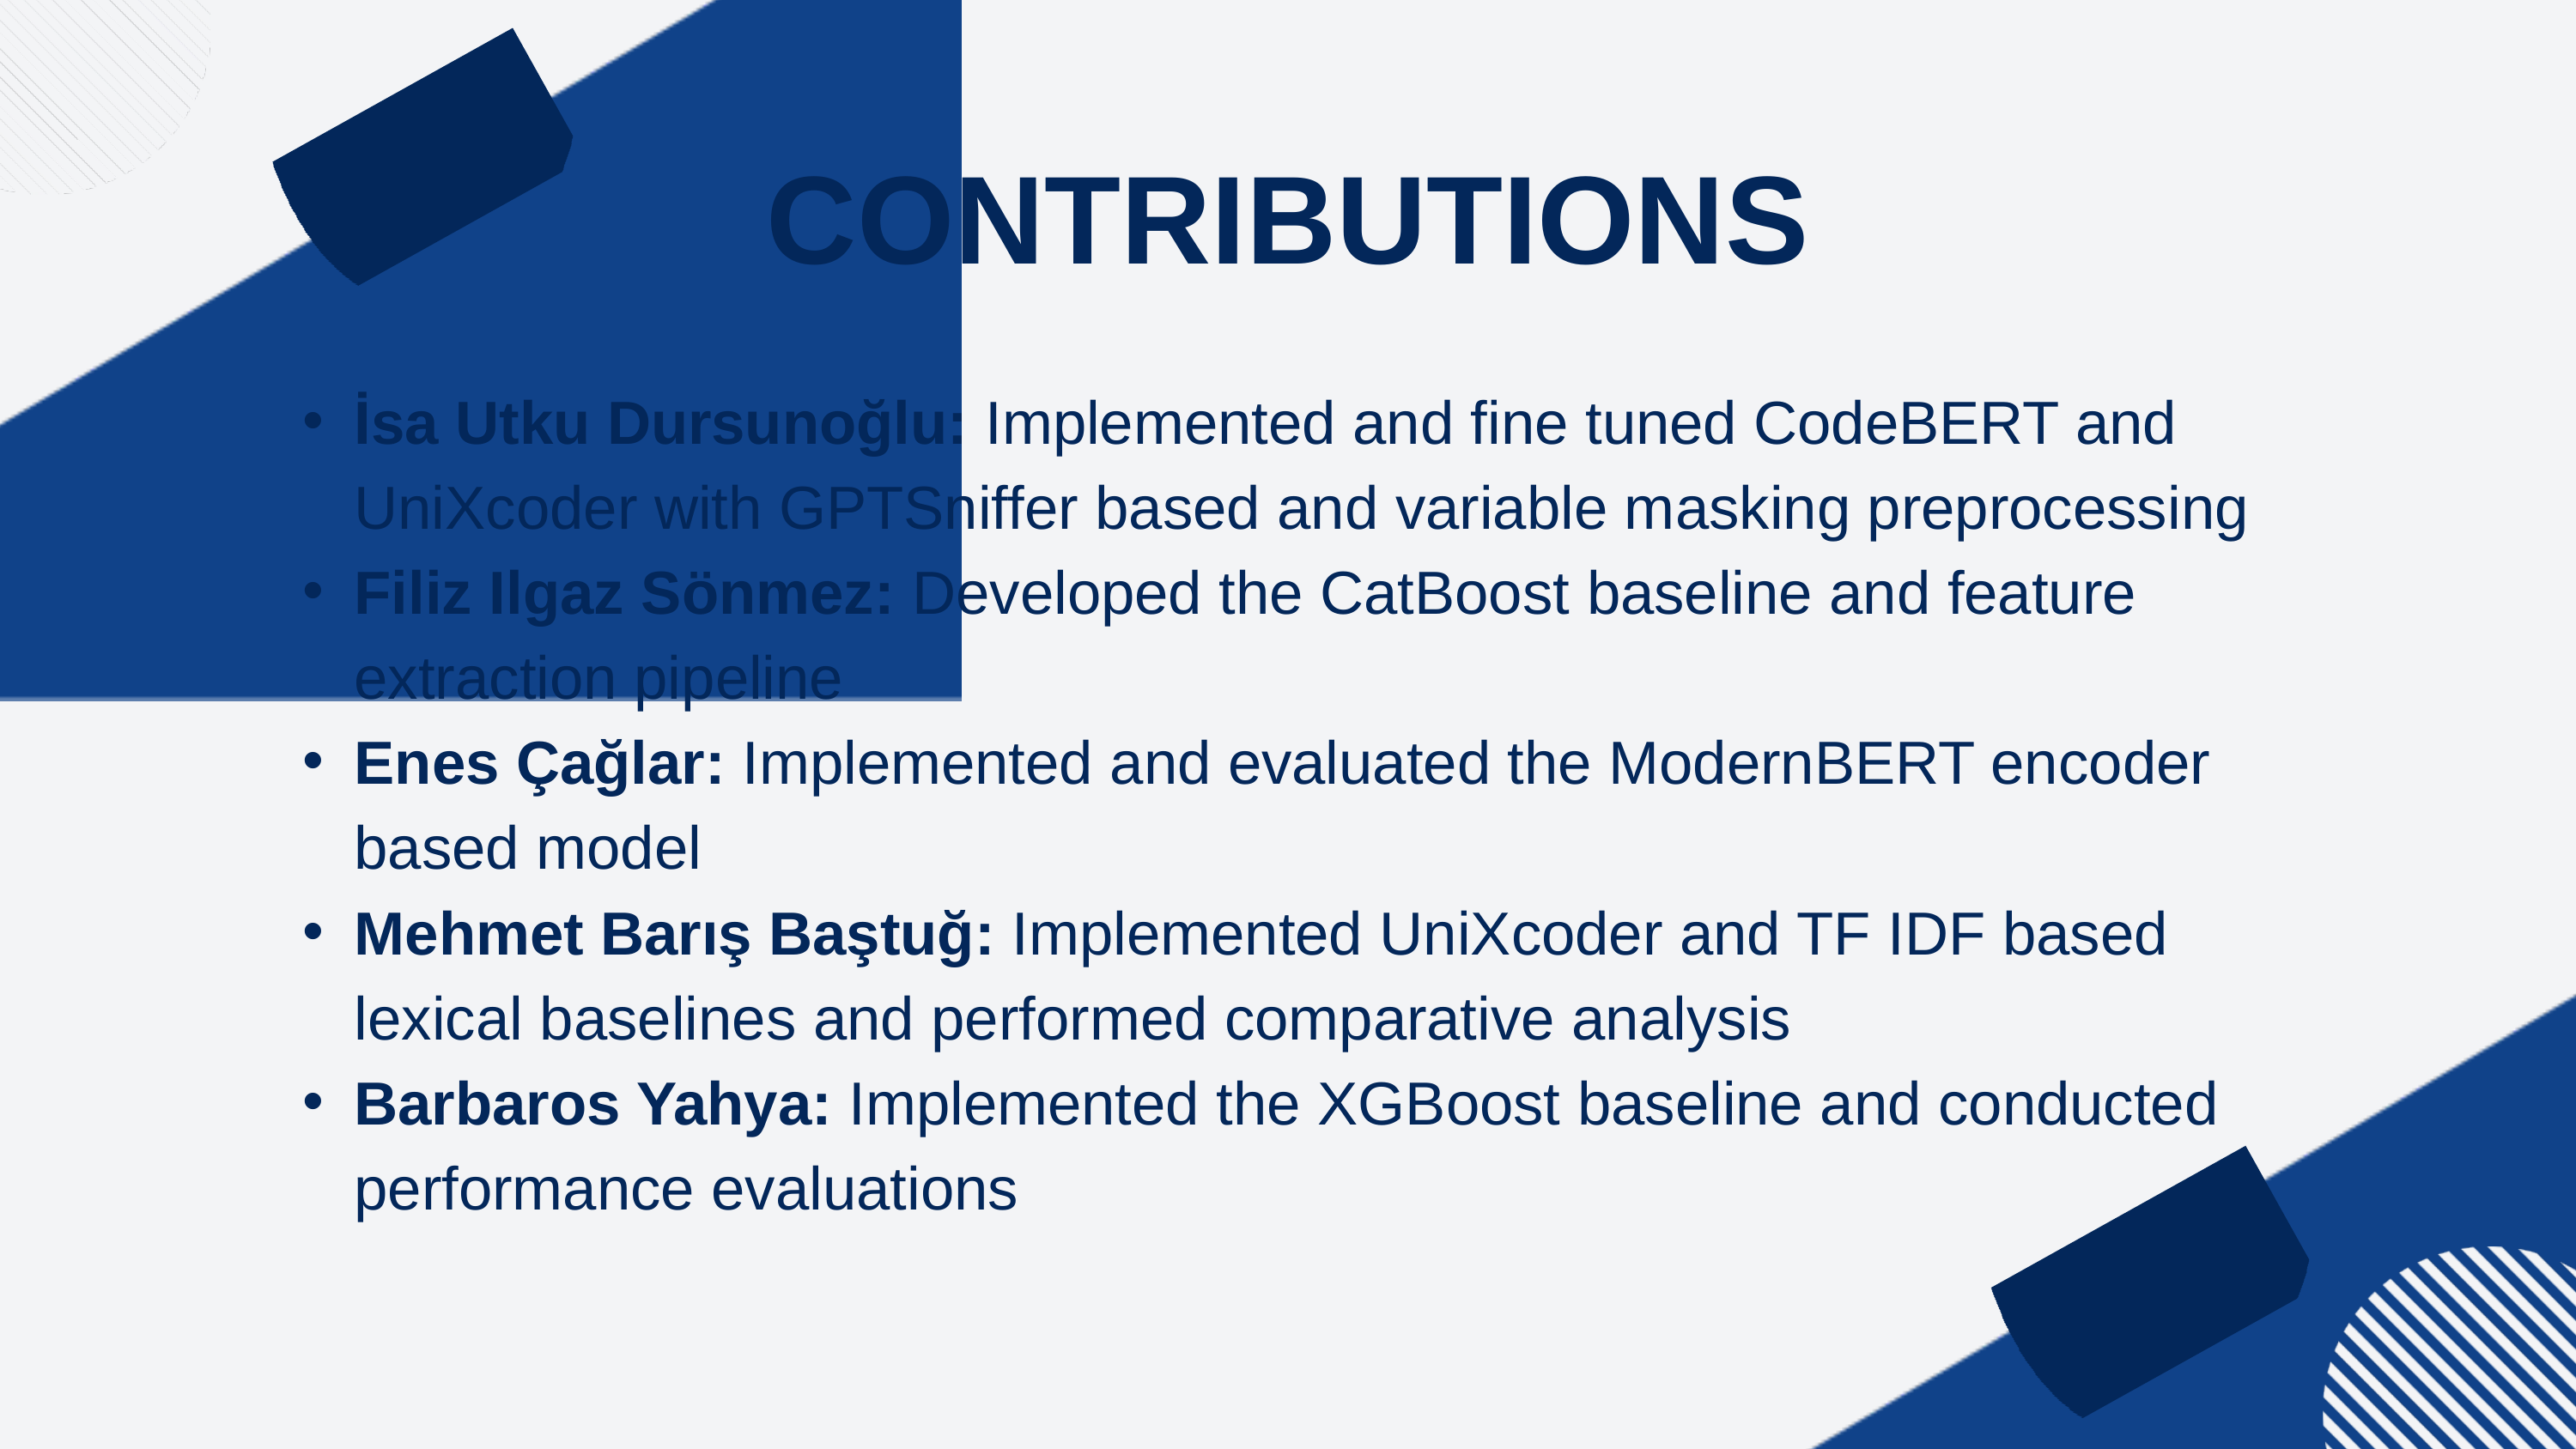

CONTRIBUTIONS
İsa Utku Dursunoğlu: Implemented and fine tuned CodeBERT and UniXcoder with GPTSniffer based and variable masking preprocessing
Filiz Ilgaz Sönmez: Developed the CatBoost baseline and feature extraction pipeline
Enes Çağlar: Implemented and evaluated the ModernBERT encoder based model
Mehmet Barış Baştuğ: Implemented UniXcoder and TF IDF based lexical baselines and performed comparative analysis
Barbaros Yahya: Implemented the XGBoost baseline and conducted performance evaluations